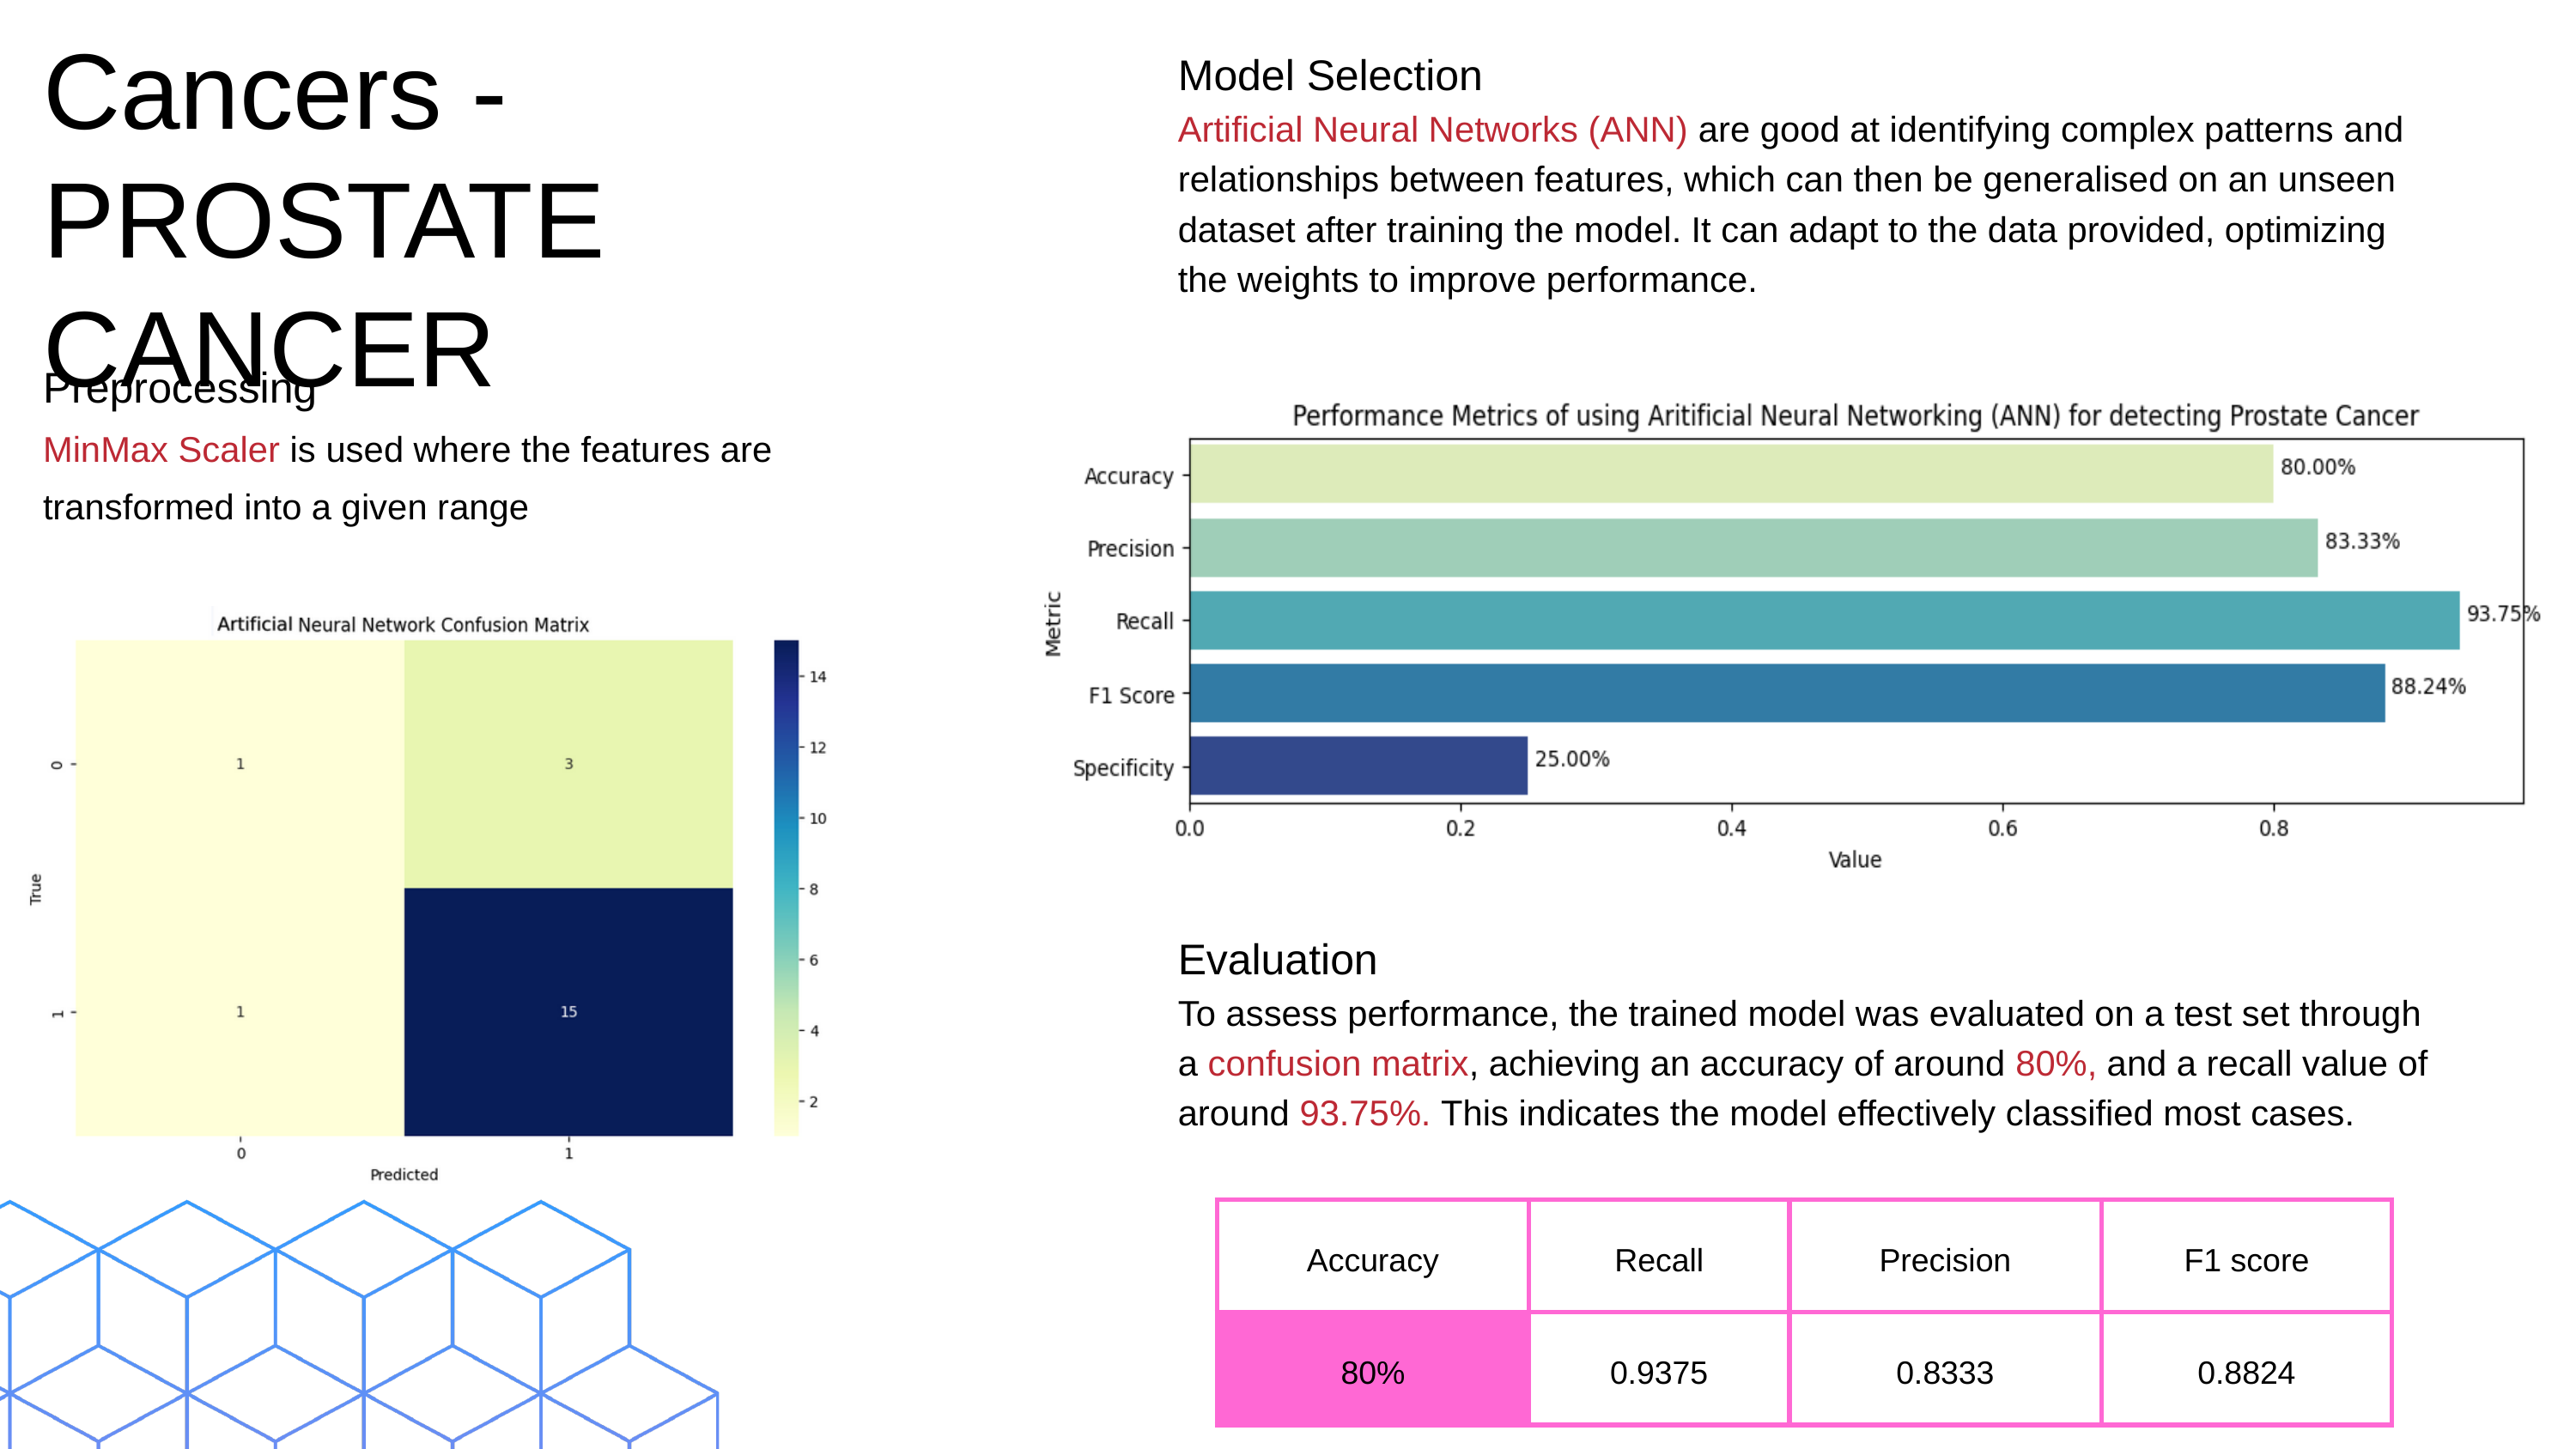

Cancers - PROSTATE CANCER
Model Selection
Artificial Neural Networks (ANN) are good at identifying complex patterns and relationships between features, which can then be generalised on an unseen dataset after training the model. It can adapt to the data provided, optimizing the weights to improve performance.

Preprocessing
MinMax Scaler is used where the features are transformed into a given range

Evaluation
To assess performance, the trained model was evaluated on a test set through a confusion matrix, achieving an accuracy of around 80%, and a recall value of around 93.75%. This indicates the model effectively classified most cases.

| Accuracy | Recall | Precision | F1 score |
| --- | --- | --- | --- |
| 80% | 0.9375 | 0.8333 | 0.8824 |